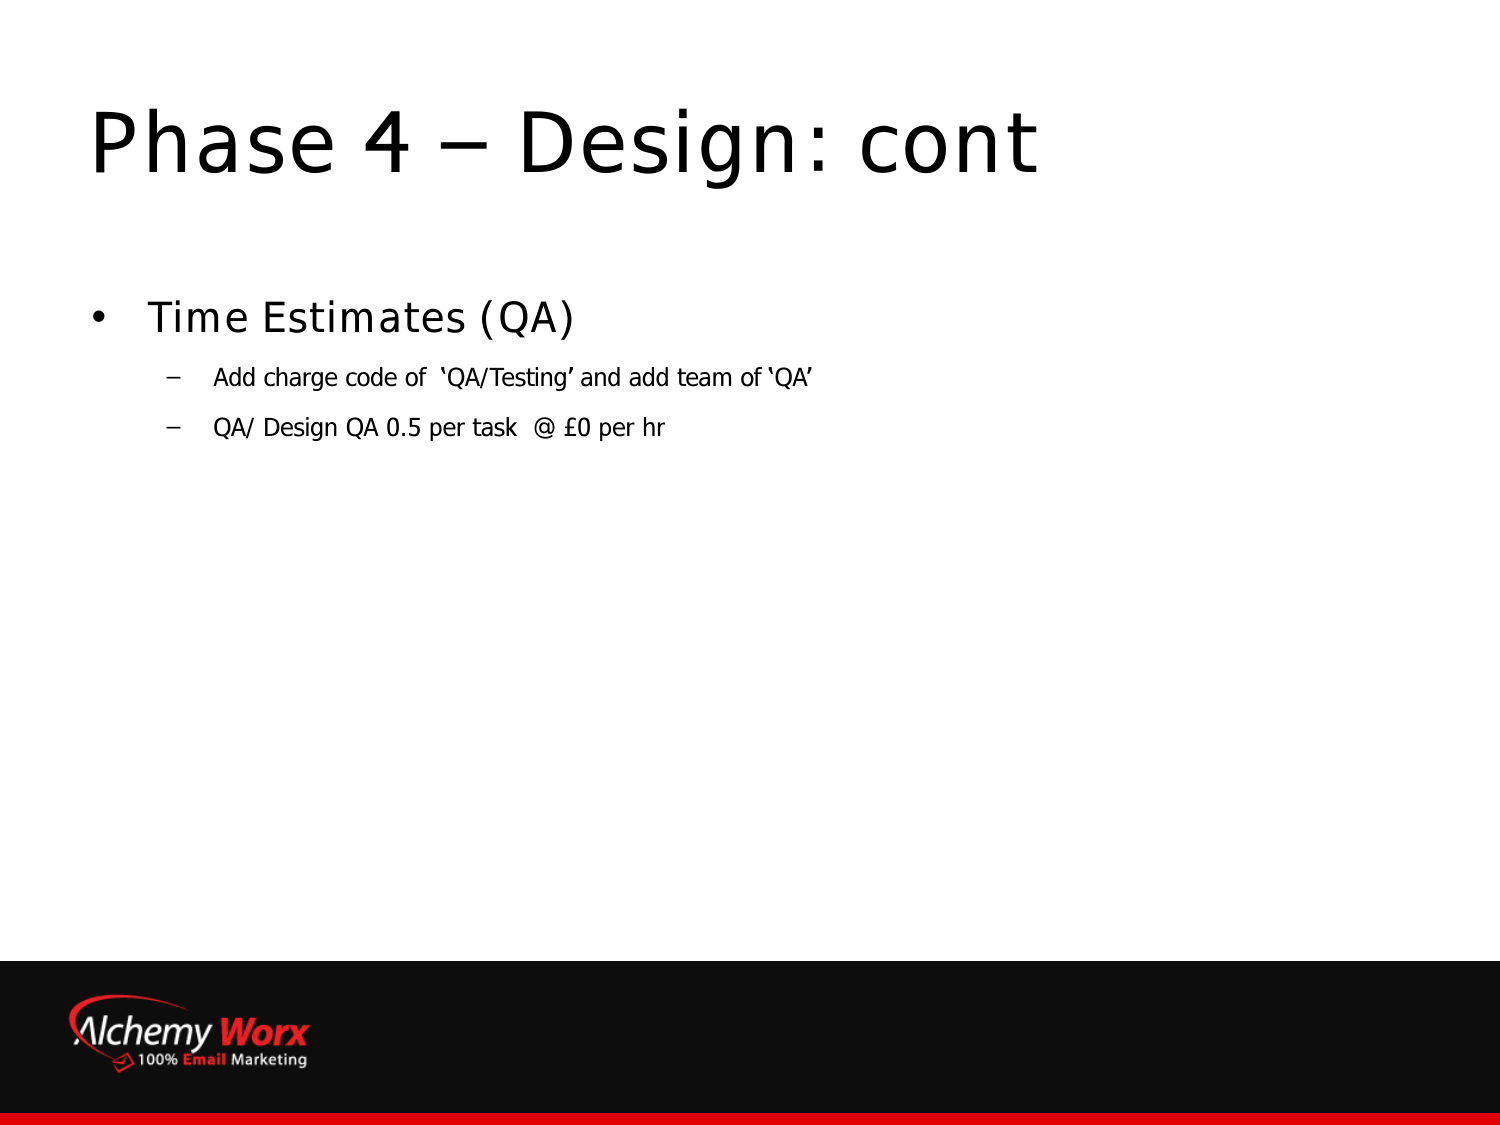

# Phase 4 – Design: cont

Time Estimates (QA)
Add charge code of  ‘QA/Testing’ and add team of ‘QA’
QA/ Design QA 0.5 per task  @ £0 per hr